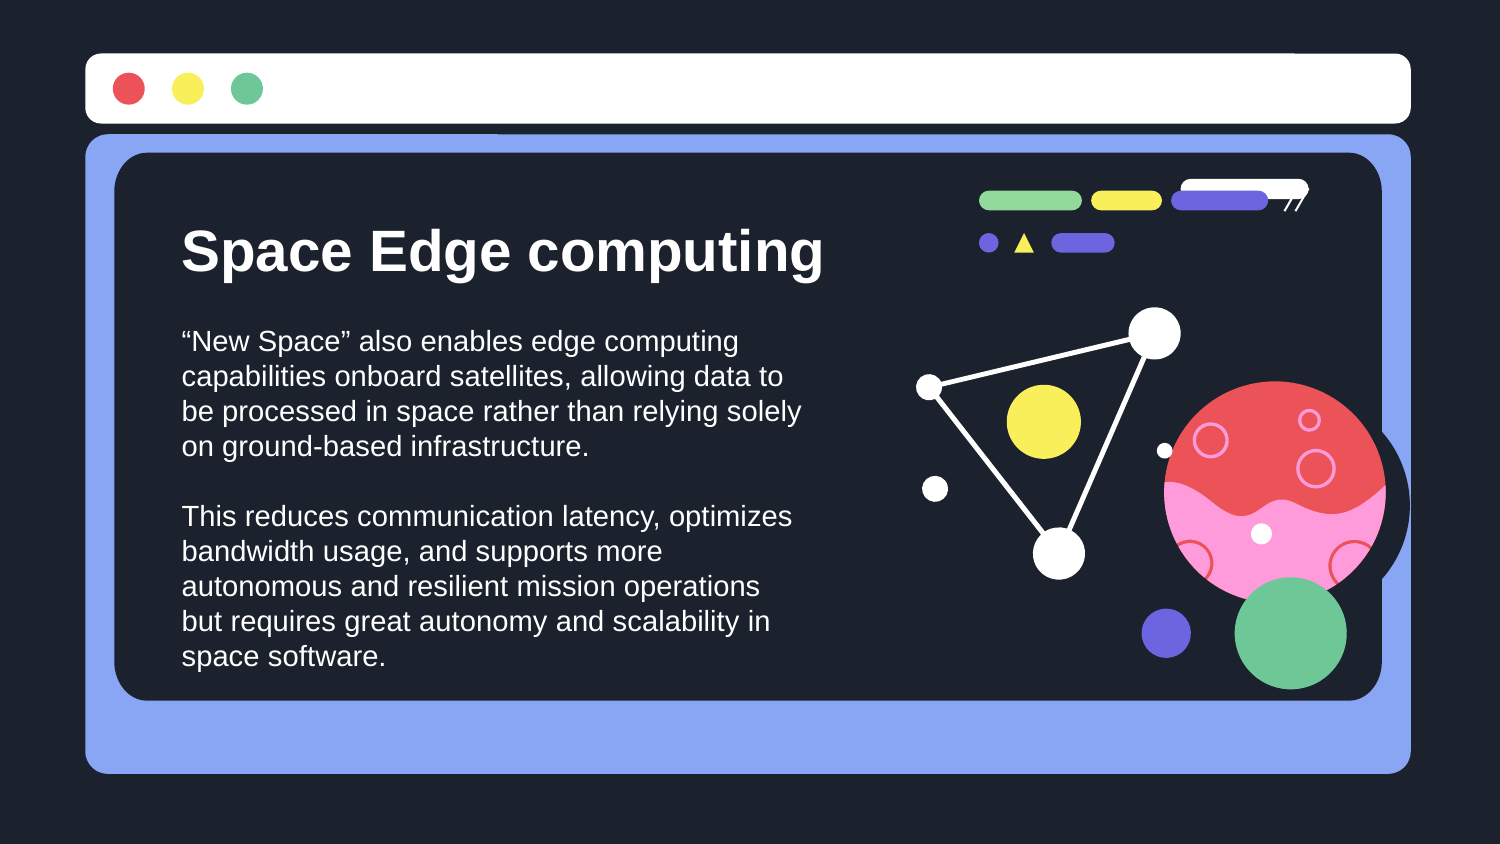

# Space Edge computing

“New Space” also enables edge computing capabilities onboard satellites, allowing data to be processed in space rather than relying solely on ground-based infrastructure.

This reduces communication latency, optimizes bandwidth usage, and supports more autonomous and resilient mission operations but requires great autonomy and scalability in space software.